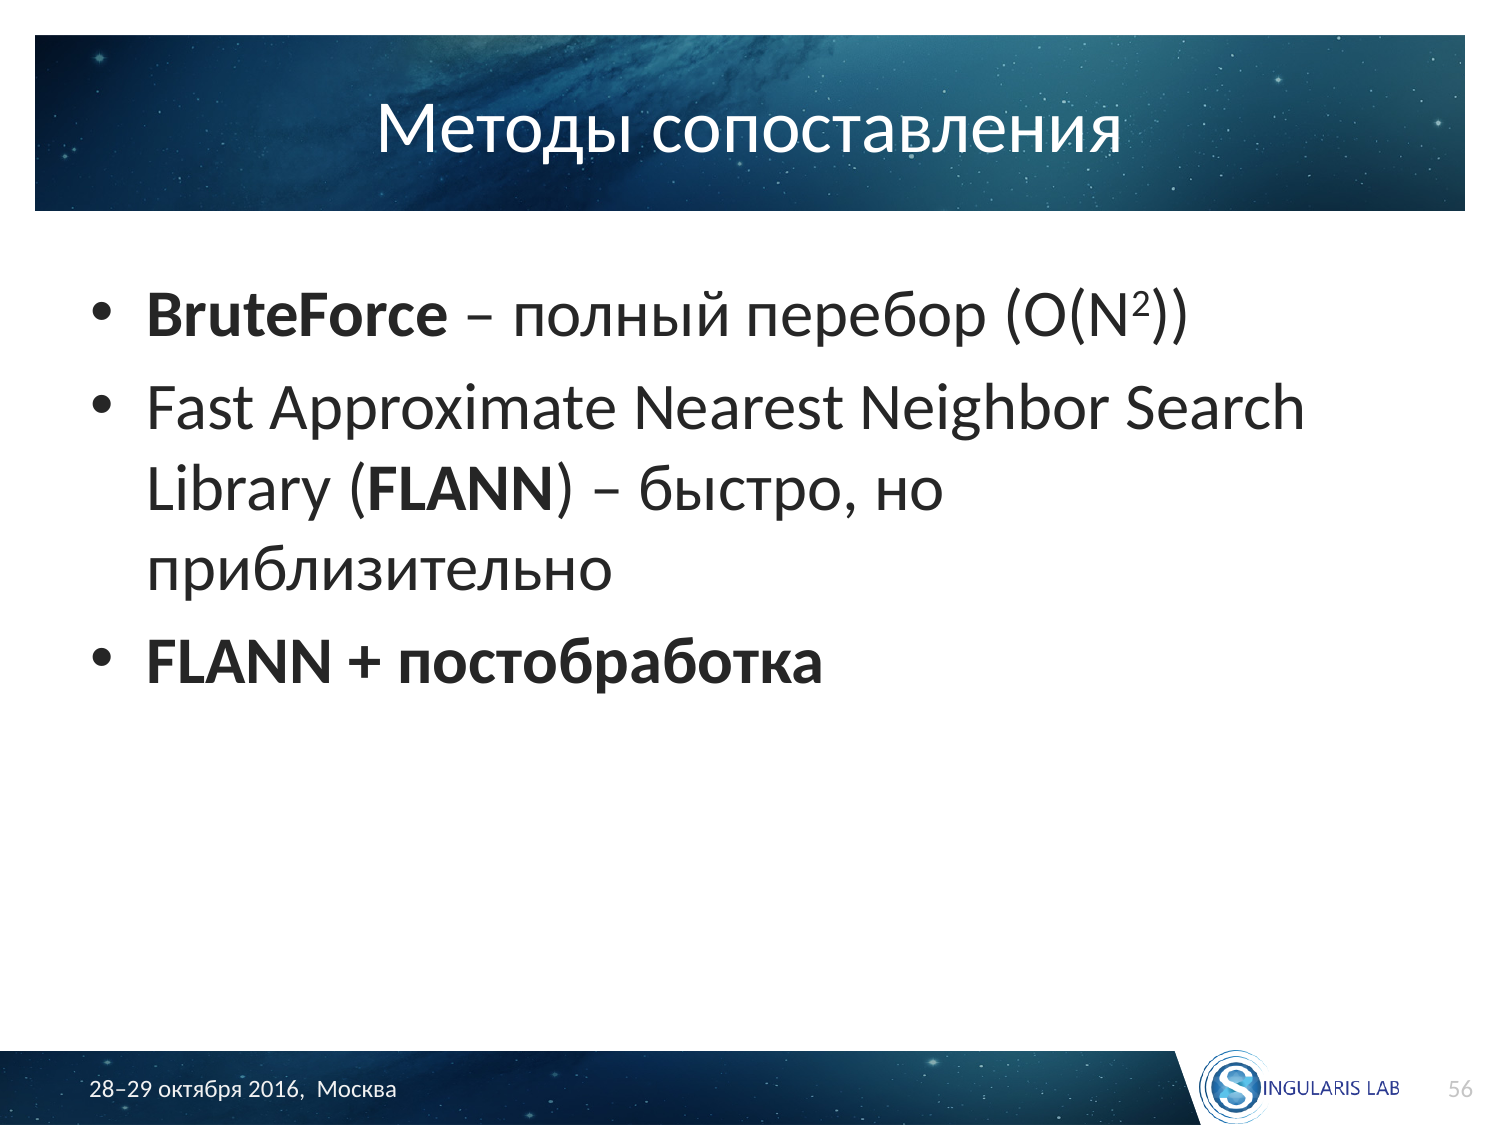

# Методы сопоставления
BruteForce – полный перебор (O(N2))
Fast Approximate Nearest Neighbor Search Library (FLANN) – быстро, но приблизительно
FLANN + постобработка
56

28–29 октября 2016,  Москва